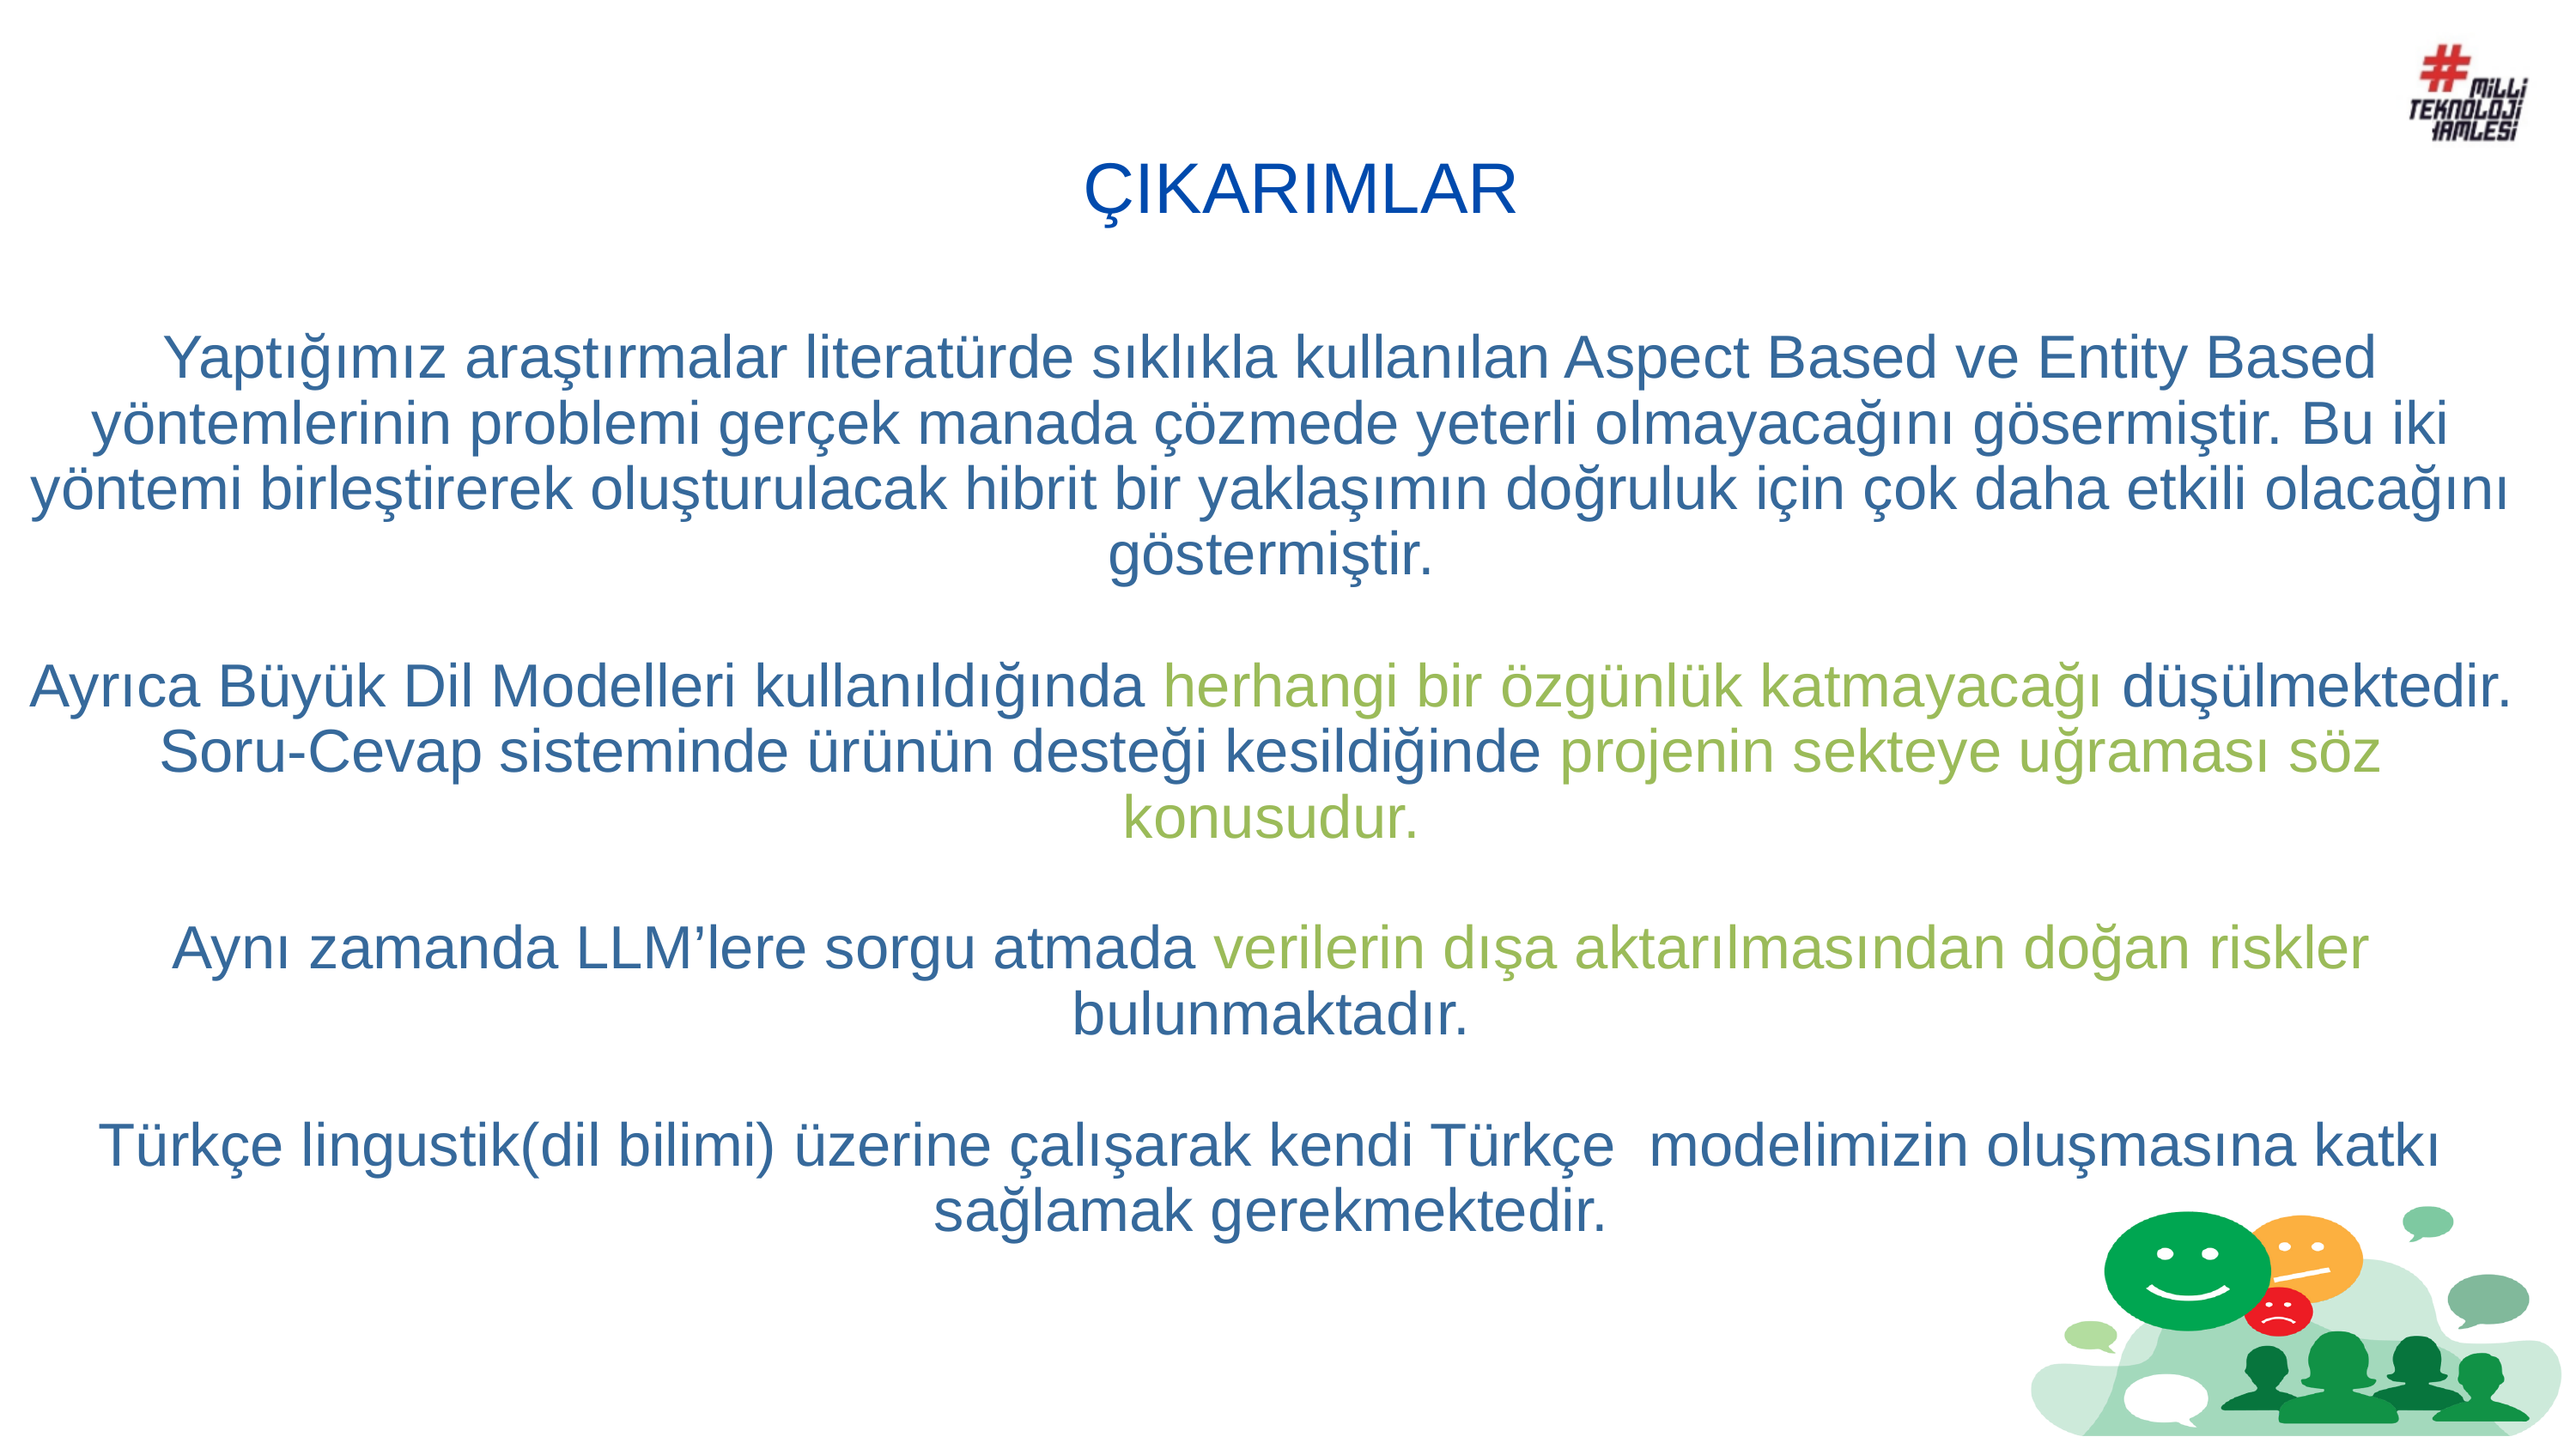

ÇIKARIMLAR
Yaptığımız araştırmalar literatürde sıklıkla kullanılan Aspect Based ve Entity Based yöntemlerinin problemi gerçek manada çözmede yeterli olmayacağını gösermiştir. Bu iki yöntemi birleştirerek oluşturulacak hibrit bir yaklaşımın doğruluk için çok daha etkili olacağını göstermiştir.

Ayrıca Büyük Dil Modelleri kullanıldığında herhangi bir özgünlük katmayacağı düşülmektedir.
Soru-Cevap sisteminde ürünün desteği kesildiğinde projenin sekteye uğraması söz konusudur.

Aynı zamanda LLM’lere sorgu atmada verilerin dışa aktarılmasından doğan riskler bulunmaktadır.

Türkçe lingustik(dil bilimi) üzerine çalışarak kendi Türkçe  modelimizin oluşmasına katkı sağlamak gerekmektedir.